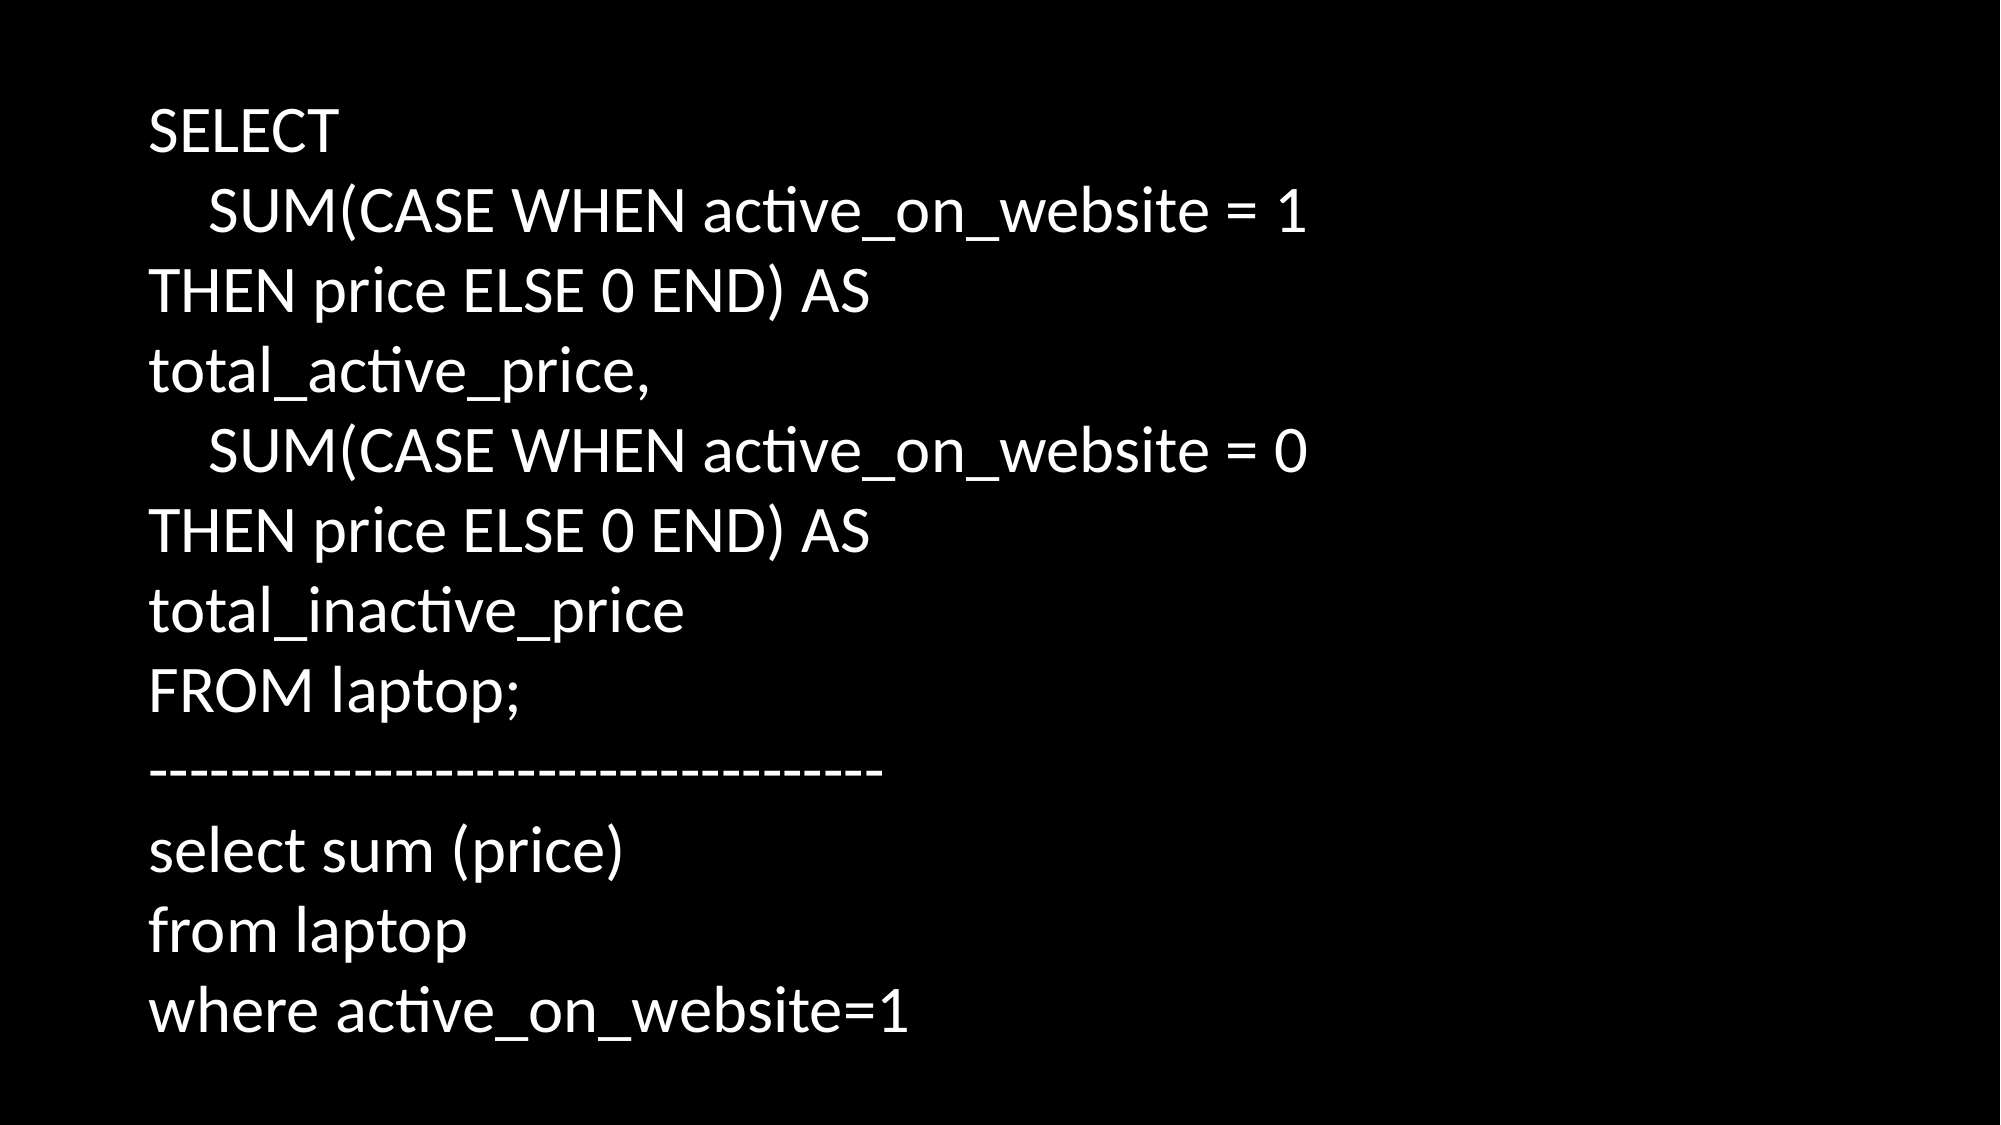

SELECT
    SUM(CASE WHEN active_on_website = 1 THEN price ELSE 0 END) AS total_active_price,
    SUM(CASE WHEN active_on_website = 0 THEN price ELSE 0 END) AS total_inactive_price
FROM laptop;
------------------------------------
select sum (price)
from laptop
where active_on_website=1